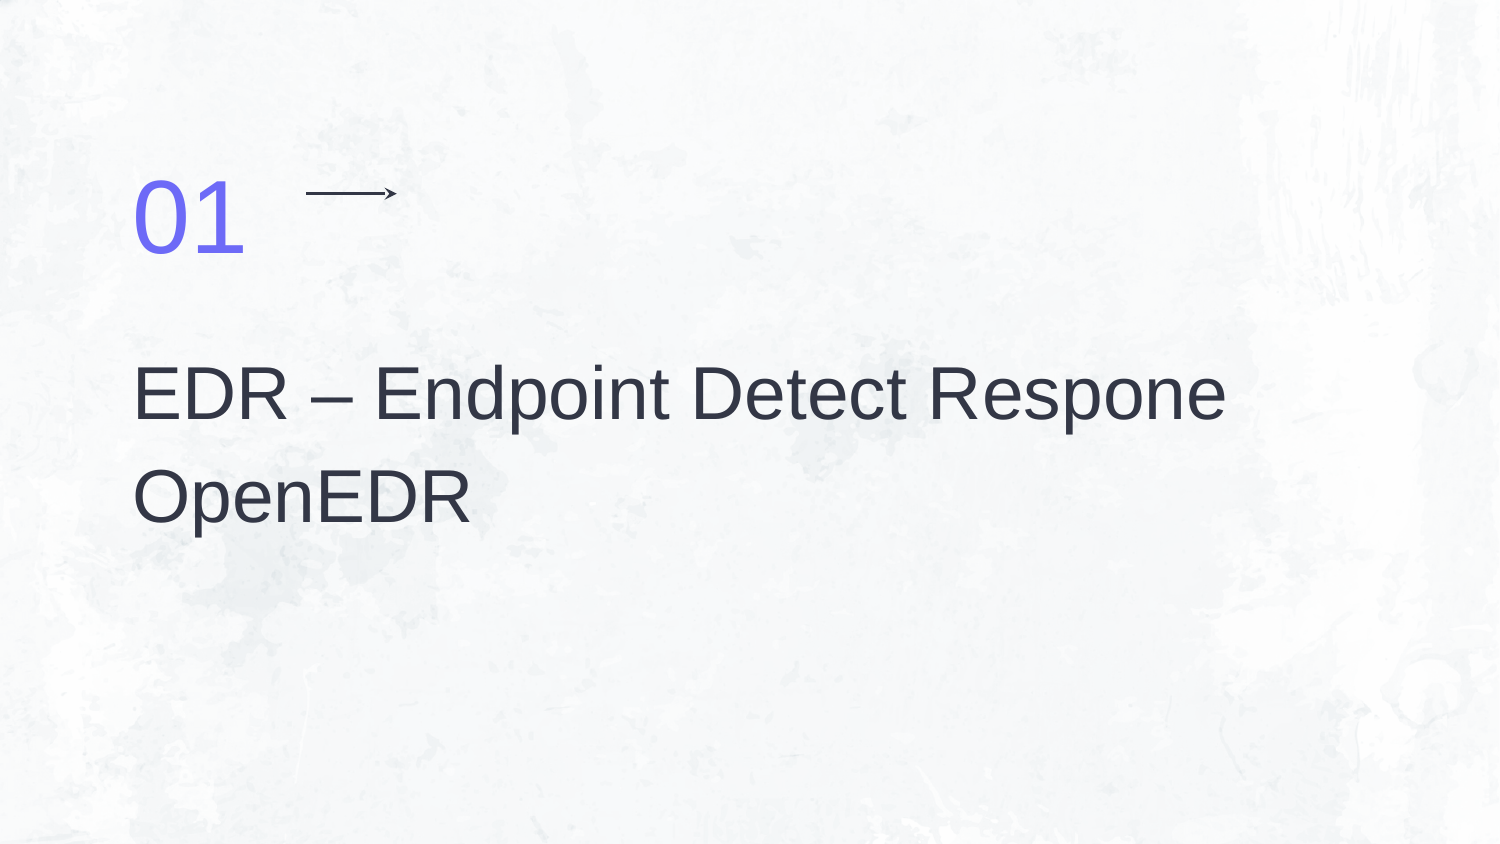

01
# EDR – Endpoint Detect Respone OpenEDR